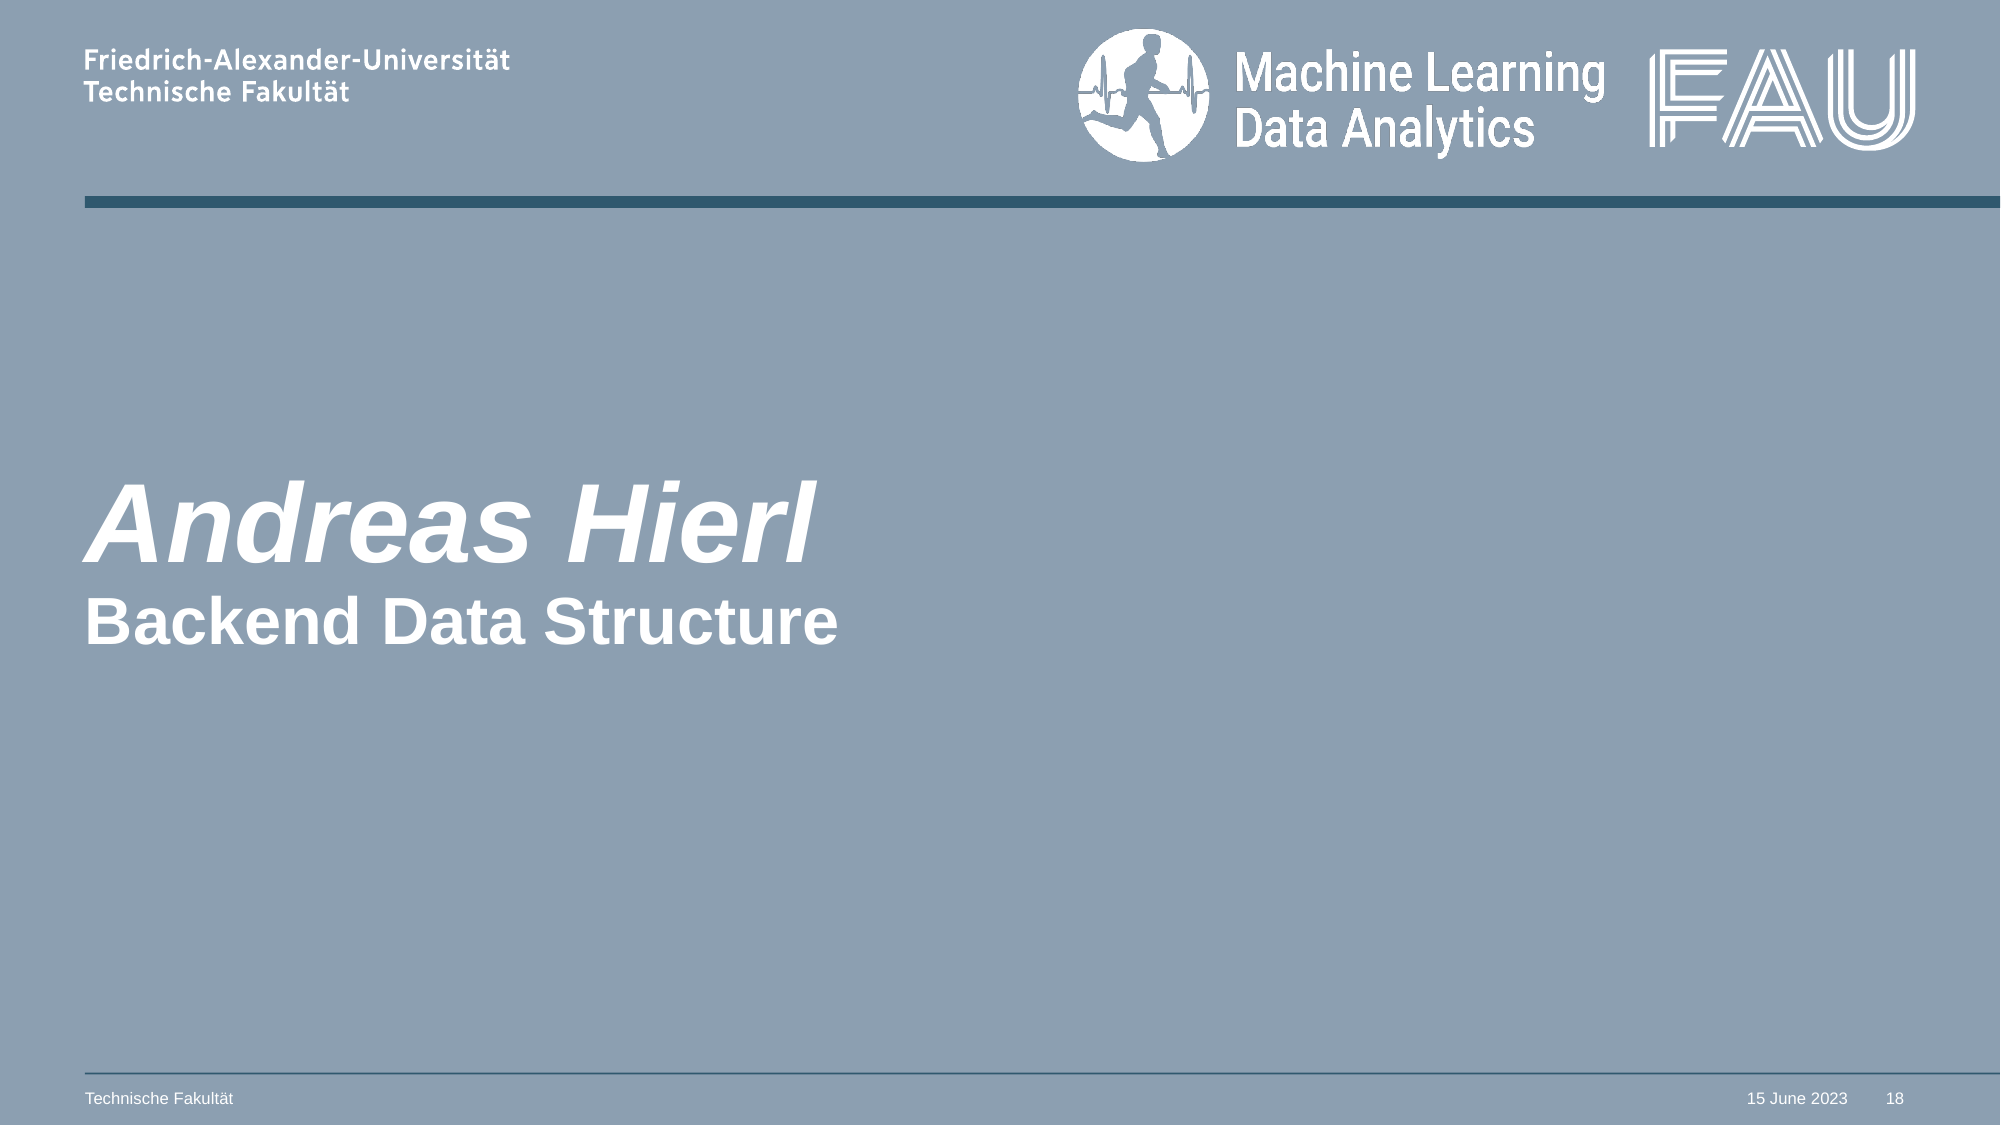

# Andreas Hierl Backend Data Structure
Technische Fakultät
15 June 2023
18